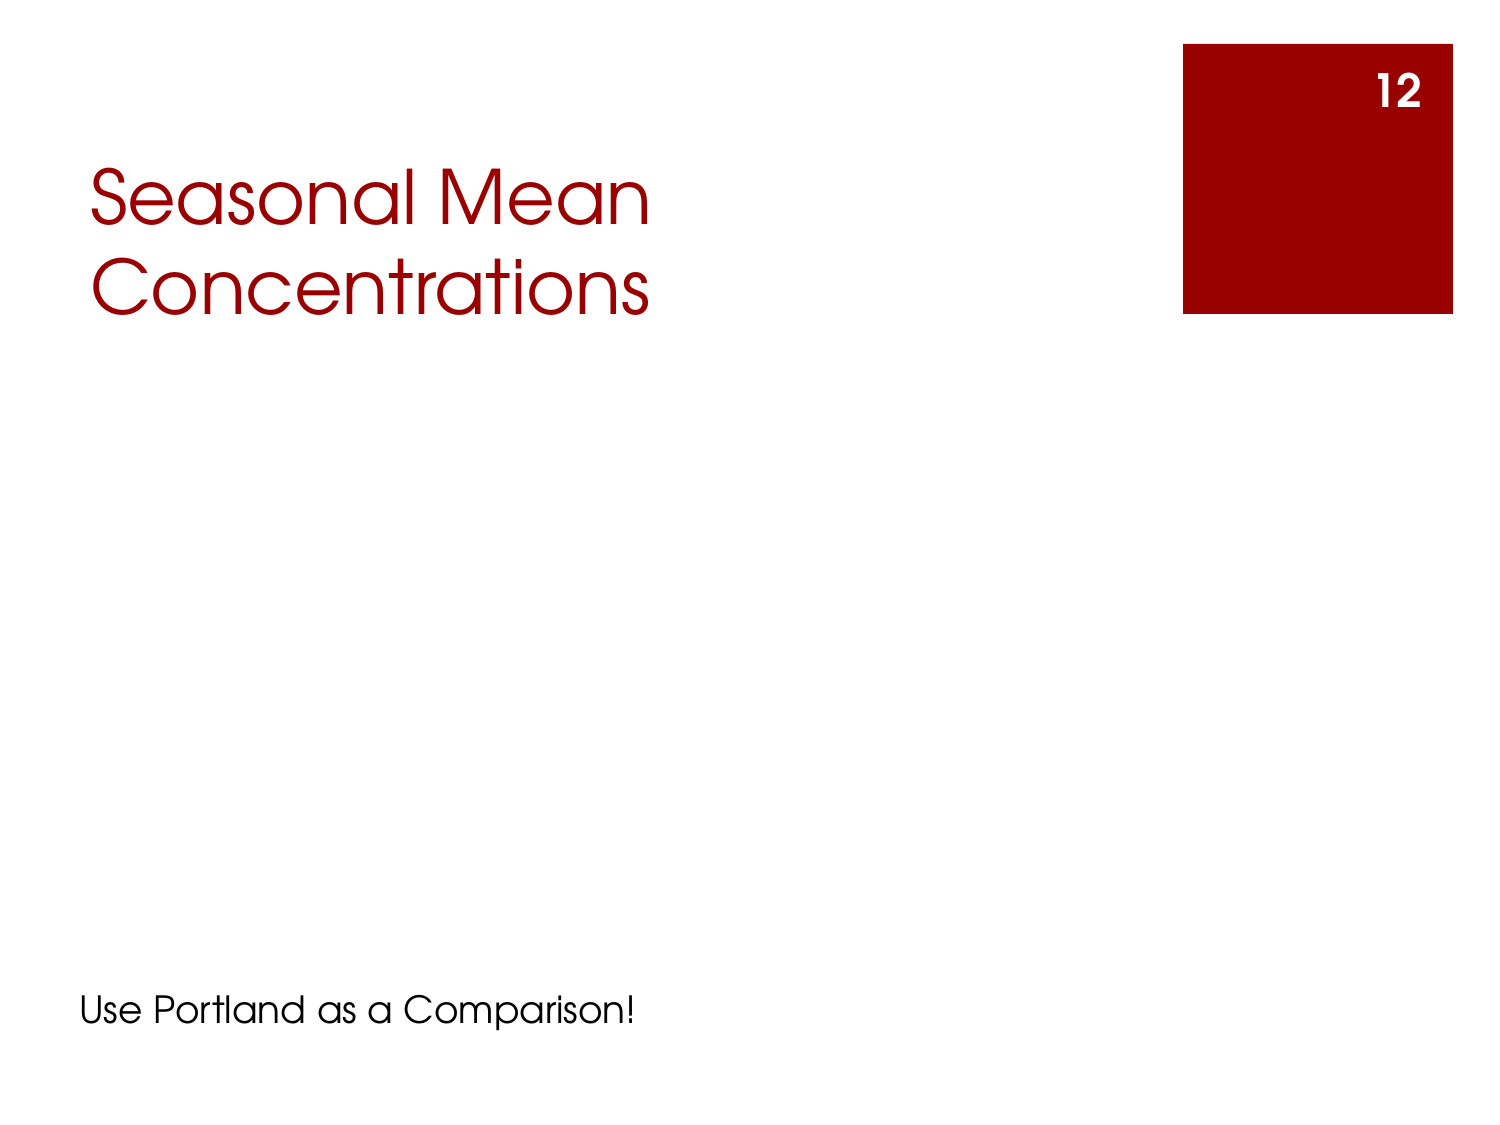

12
# Seasonal Mean Concentrations

Use Portland as a Comparison!